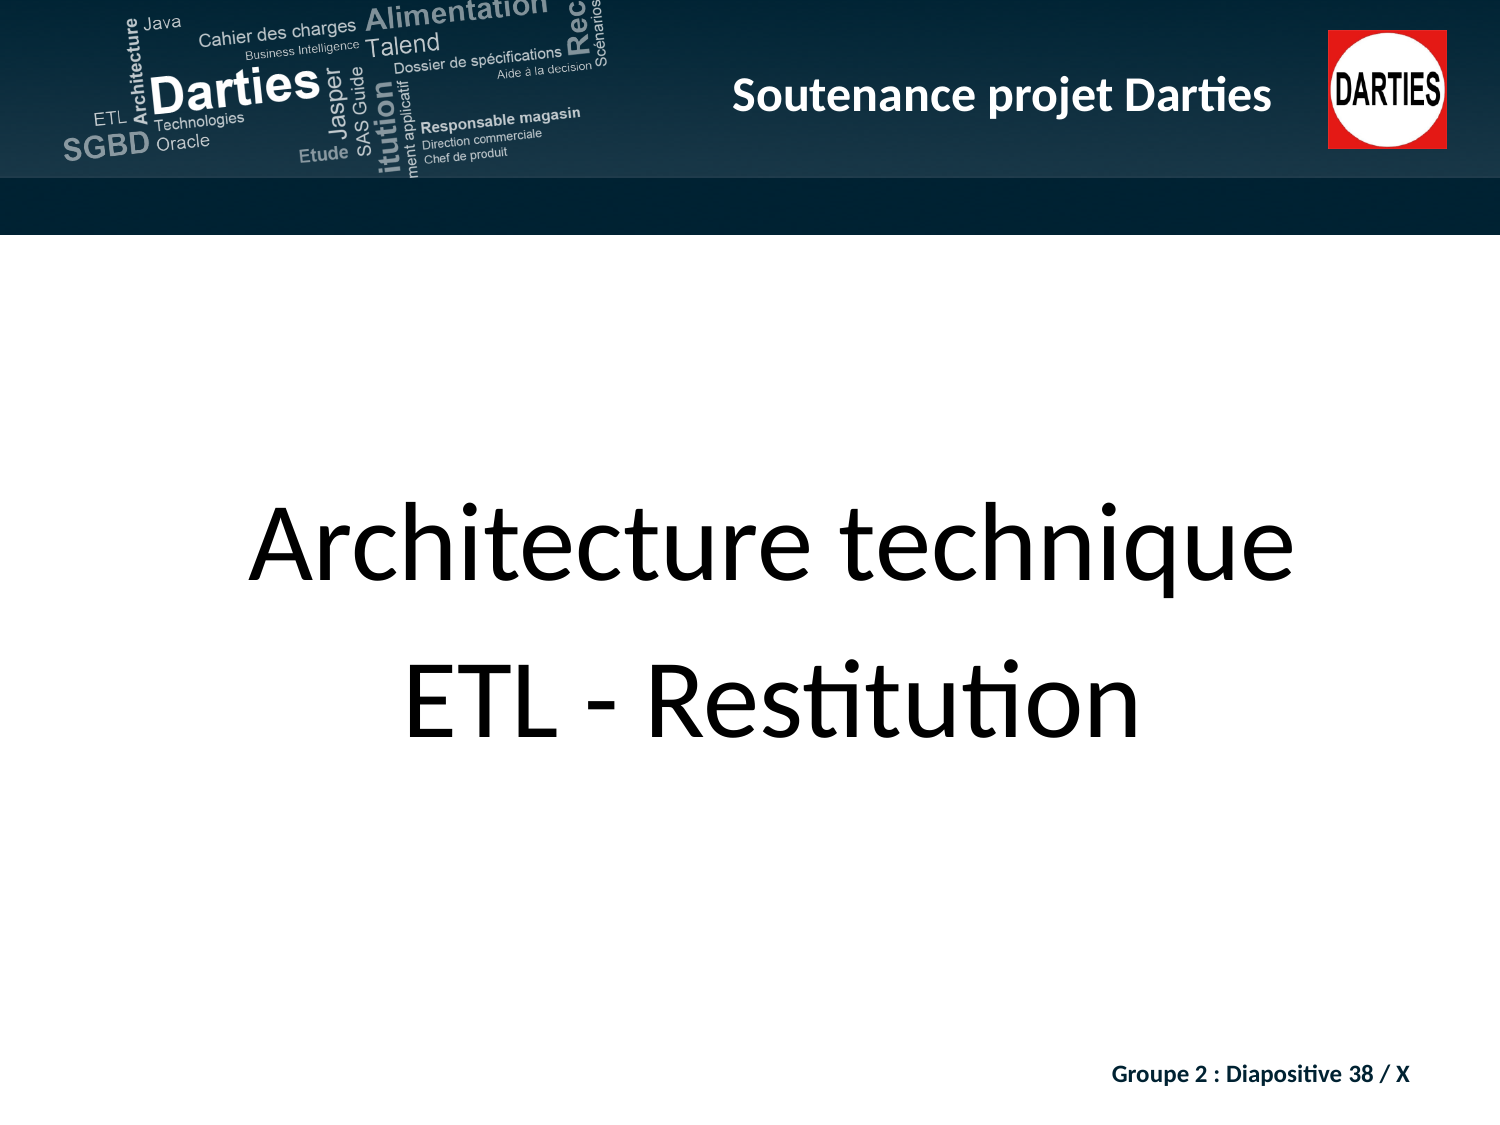

Architecture technique
ETL - Restitution
Groupe 2 : Diapositive 38 / X